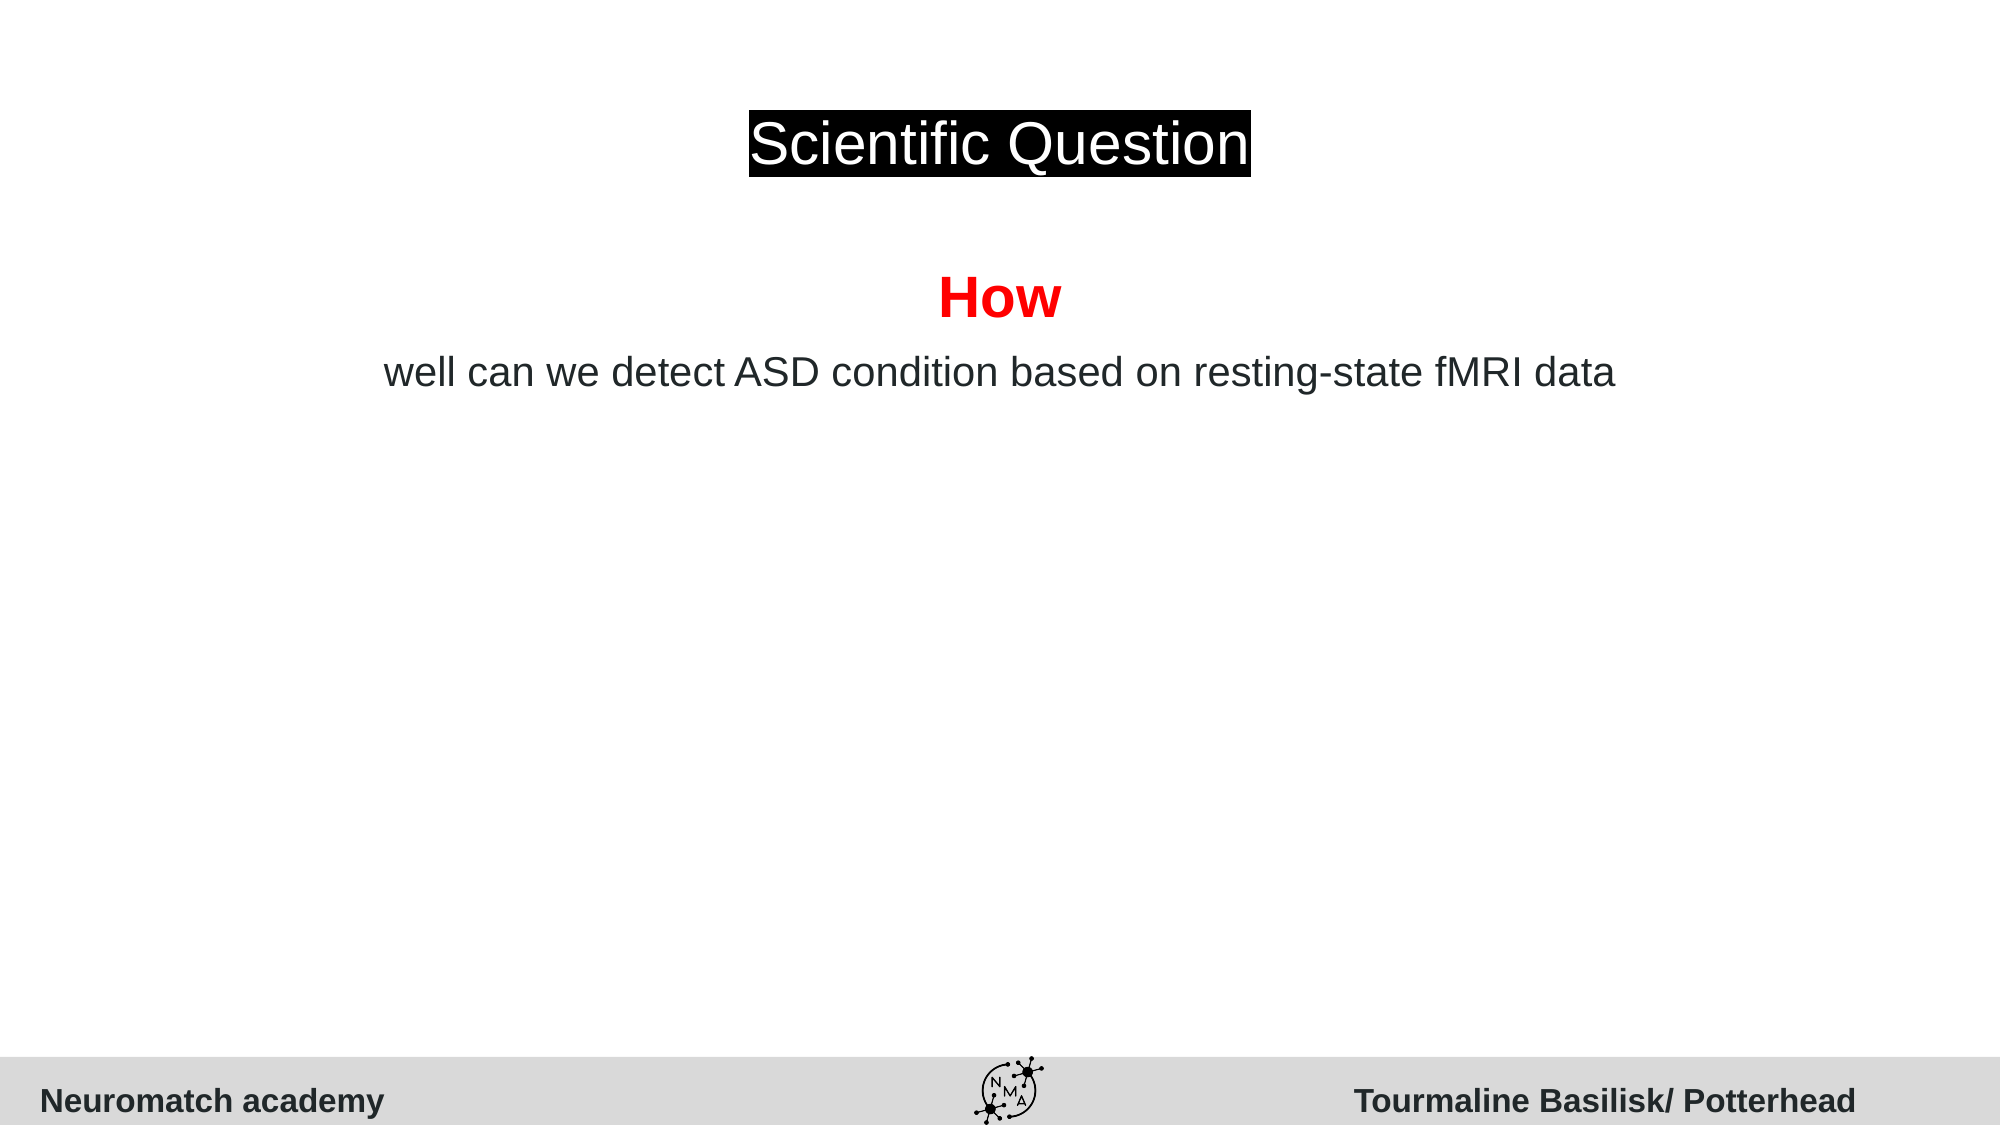

# Scientific Question

How
well can we detect ASD condition based on resting-state fMRI data